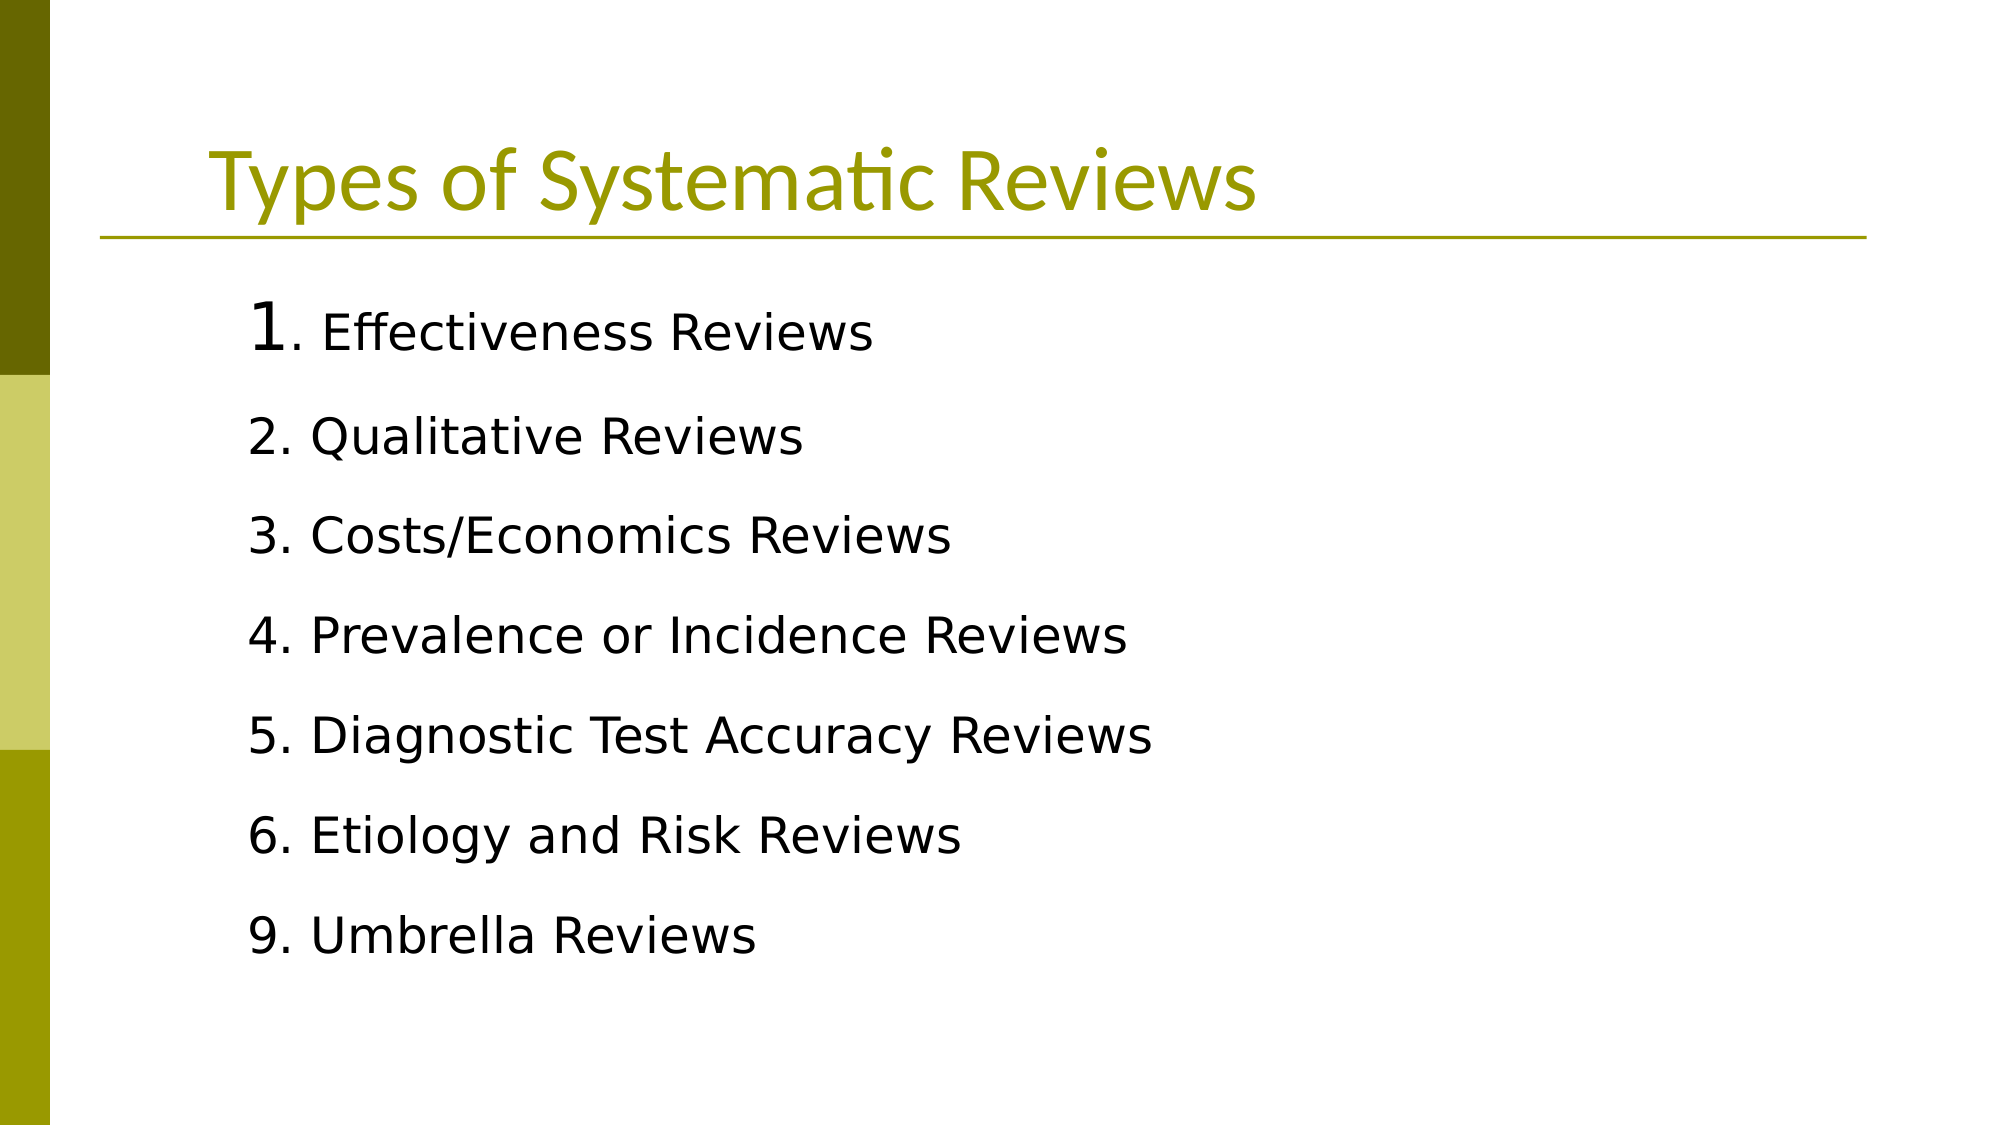

# Types of Systematic Reviews
1. Effectiveness Reviews
2. Qualitative Reviews
3. Costs/Economics Reviews
4. Prevalence or Incidence Reviews
5. Diagnostic Test Accuracy Reviews
6. Etiology and Risk Reviews
9. Umbrella Reviews